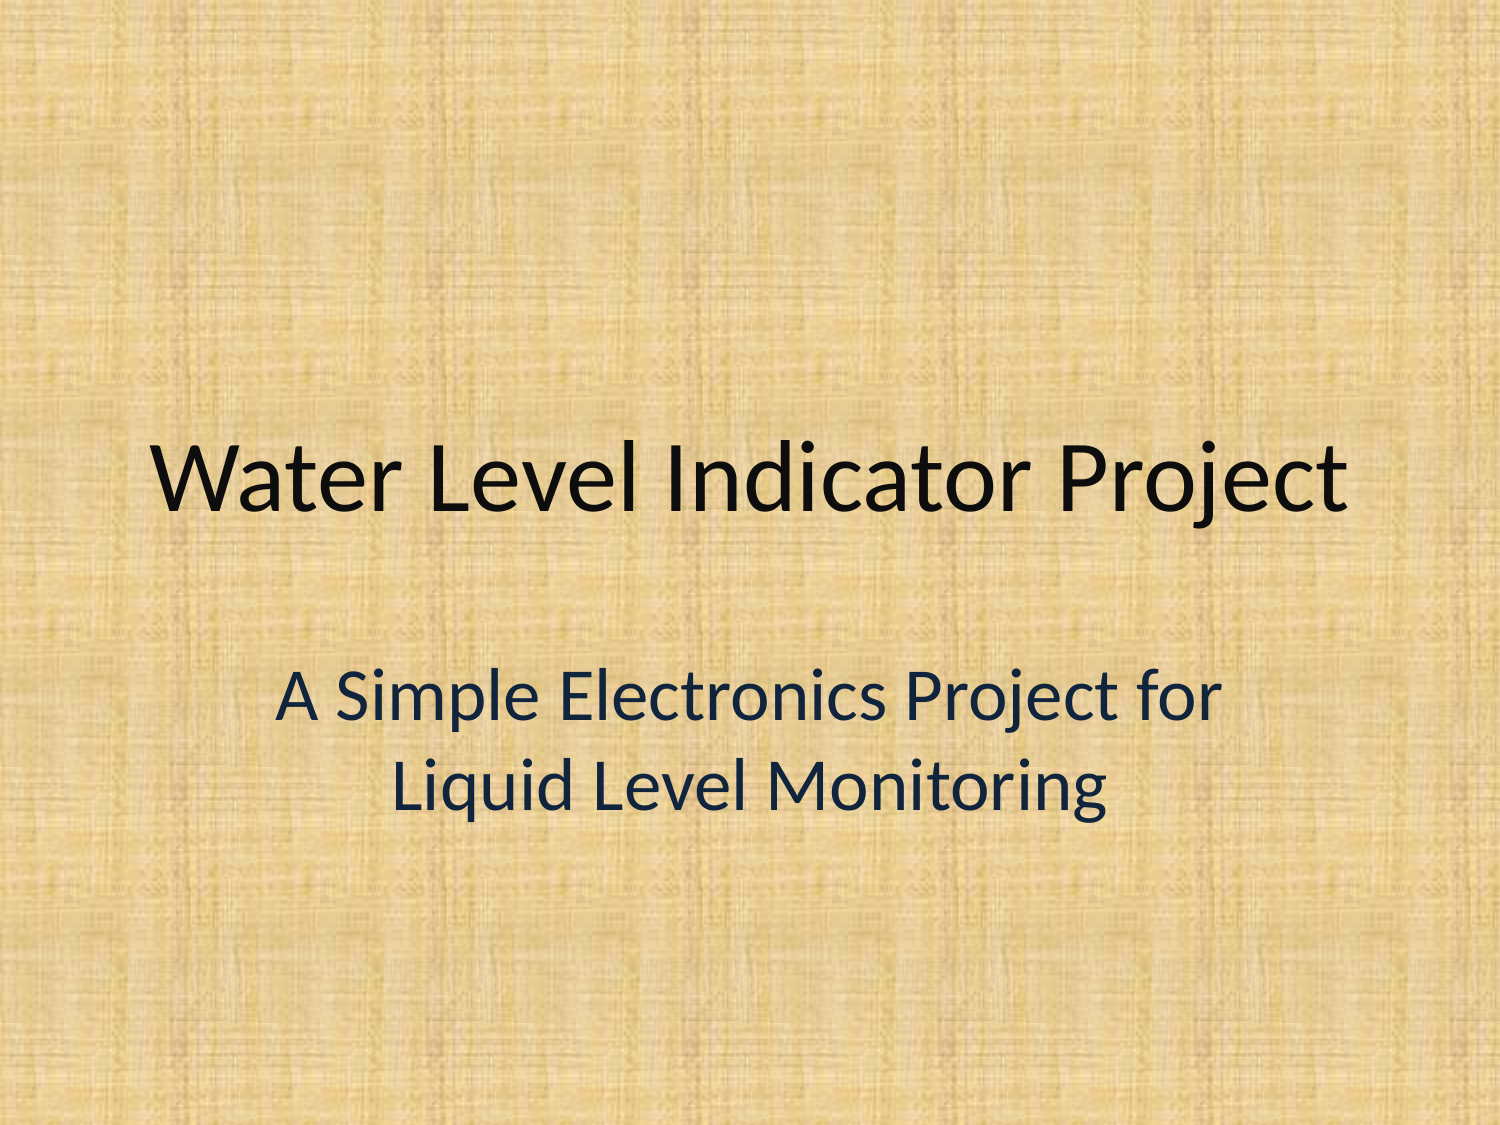

# Water Level Indicator Project
A Simple Electronics Project for Liquid Level Monitoring